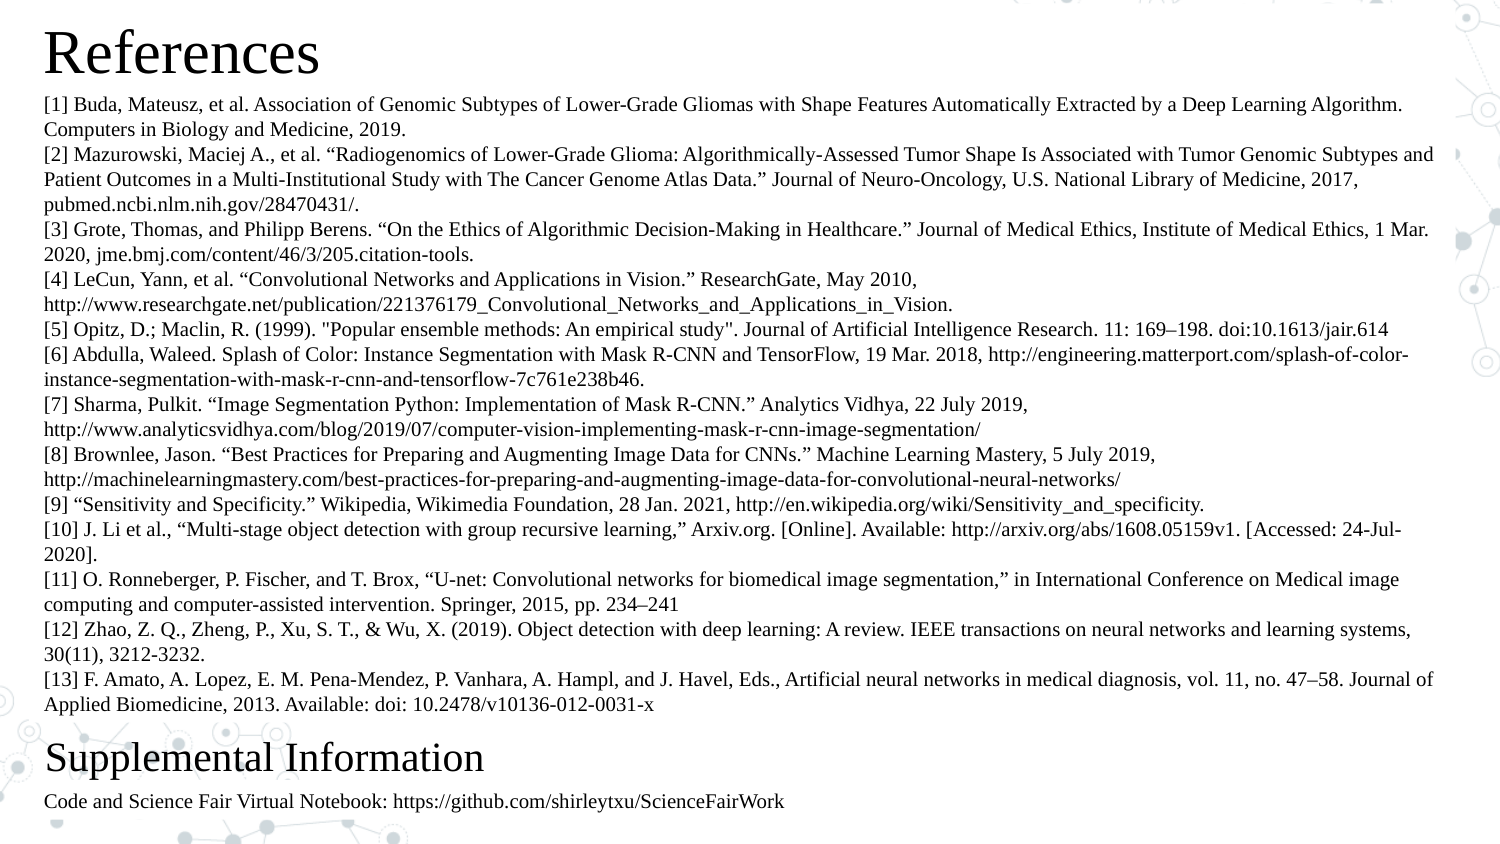

References

[1] Buda, Mateusz, et al. Association of Genomic Subtypes of Lower-Grade Gliomas with Shape Features Automatically Extracted by a Deep Learning Algorithm. Computers in Biology and Medicine, 2019.
[2] Mazurowski, Maciej A., et al. “Radiogenomics of Lower-Grade Glioma: Algorithmically-Assessed Tumor Shape Is Associated with Tumor Genomic Subtypes and Patient Outcomes in a Multi-Institutional Study with The Cancer Genome Atlas Data.” Journal of Neuro-Oncology, U.S. National Library of Medicine, 2017, pubmed.ncbi.nlm.nih.gov/28470431/.
[3] Grote, Thomas, and Philipp Berens. “On the Ethics of Algorithmic Decision-Making in Healthcare.” Journal of Medical Ethics, Institute of Medical Ethics, 1 Mar. 2020, jme.bmj.com/content/46/3/205.citation-tools.
[4] LeCun, Yann, et al. “Convolutional Networks and Applications in Vision.” ResearchGate, May 2010, http://www.researchgate.net/publication/221376179_Convolutional_Networks_and_Applications_in_Vision.
[5] Opitz, D.; Maclin, R. (1999). "Popular ensemble methods: An empirical study". Journal of Artificial Intelligence Research. 11: 169–198. doi:10.1613/jair.614
[6] Abdulla, Waleed. Splash of Color: Instance Segmentation with Mask R-CNN and TensorFlow, 19 Mar. 2018, http://engineering.matterport.com/splash-of-color-instance-segmentation-with-mask-r-cnn-and-tensorflow-7c761e238b46.
[7] Sharma, Pulkit. “Image Segmentation Python: Implementation of Mask R-CNN.” Analytics Vidhya, 22 July 2019, http://www.analyticsvidhya.com/blog/2019/07/computer-vision-implementing-mask-r-cnn-image-segmentation/
[8] Brownlee, Jason. “Best Practices for Preparing and Augmenting Image Data for CNNs.” Machine Learning Mastery, 5 July 2019, http://machinelearningmastery.com/best-practices-for-preparing-and-augmenting-image-data-for-convolutional-neural-networks/
[9] “Sensitivity and Specificity.” Wikipedia, Wikimedia Foundation, 28 Jan. 2021, http://en.wikipedia.org/wiki/Sensitivity_and_specificity.
[10] J. Li et al., “Multi-stage object detection with group recursive learning,” Arxiv.org. [Online]. Available: http://arxiv.org/abs/1608.05159v1. [Accessed: 24-Jul-2020].
[11] O. Ronneberger, P. Fischer, and T. Brox, “U-net: Convolutional networks for biomedical image segmentation,” in International Conference on Medical image computing and computer-assisted intervention. Springer, 2015, pp. 234–241
[12] Zhao, Z. Q., Zheng, P., Xu, S. T., & Wu, X. (2019). Object detection with deep learning: A review. IEEE transactions on neural networks and learning systems, 30(11), 3212-3232.
[13] F. Amato, A. Lopez, E. M. Pena-Mendez, P. Vanhara, A. Hampl, and J. Havel, Eds., Artificial neural networks in medical diagnosis, vol. 11, no. 47–58. Journal of Applied Biomedicine, 2013. Available: doi: 10.2478/v10136-012-0031-x
Supplemental Information
Code and Science Fair Virtual Notebook: https://github.com/shirleytxu/ScienceFairWork